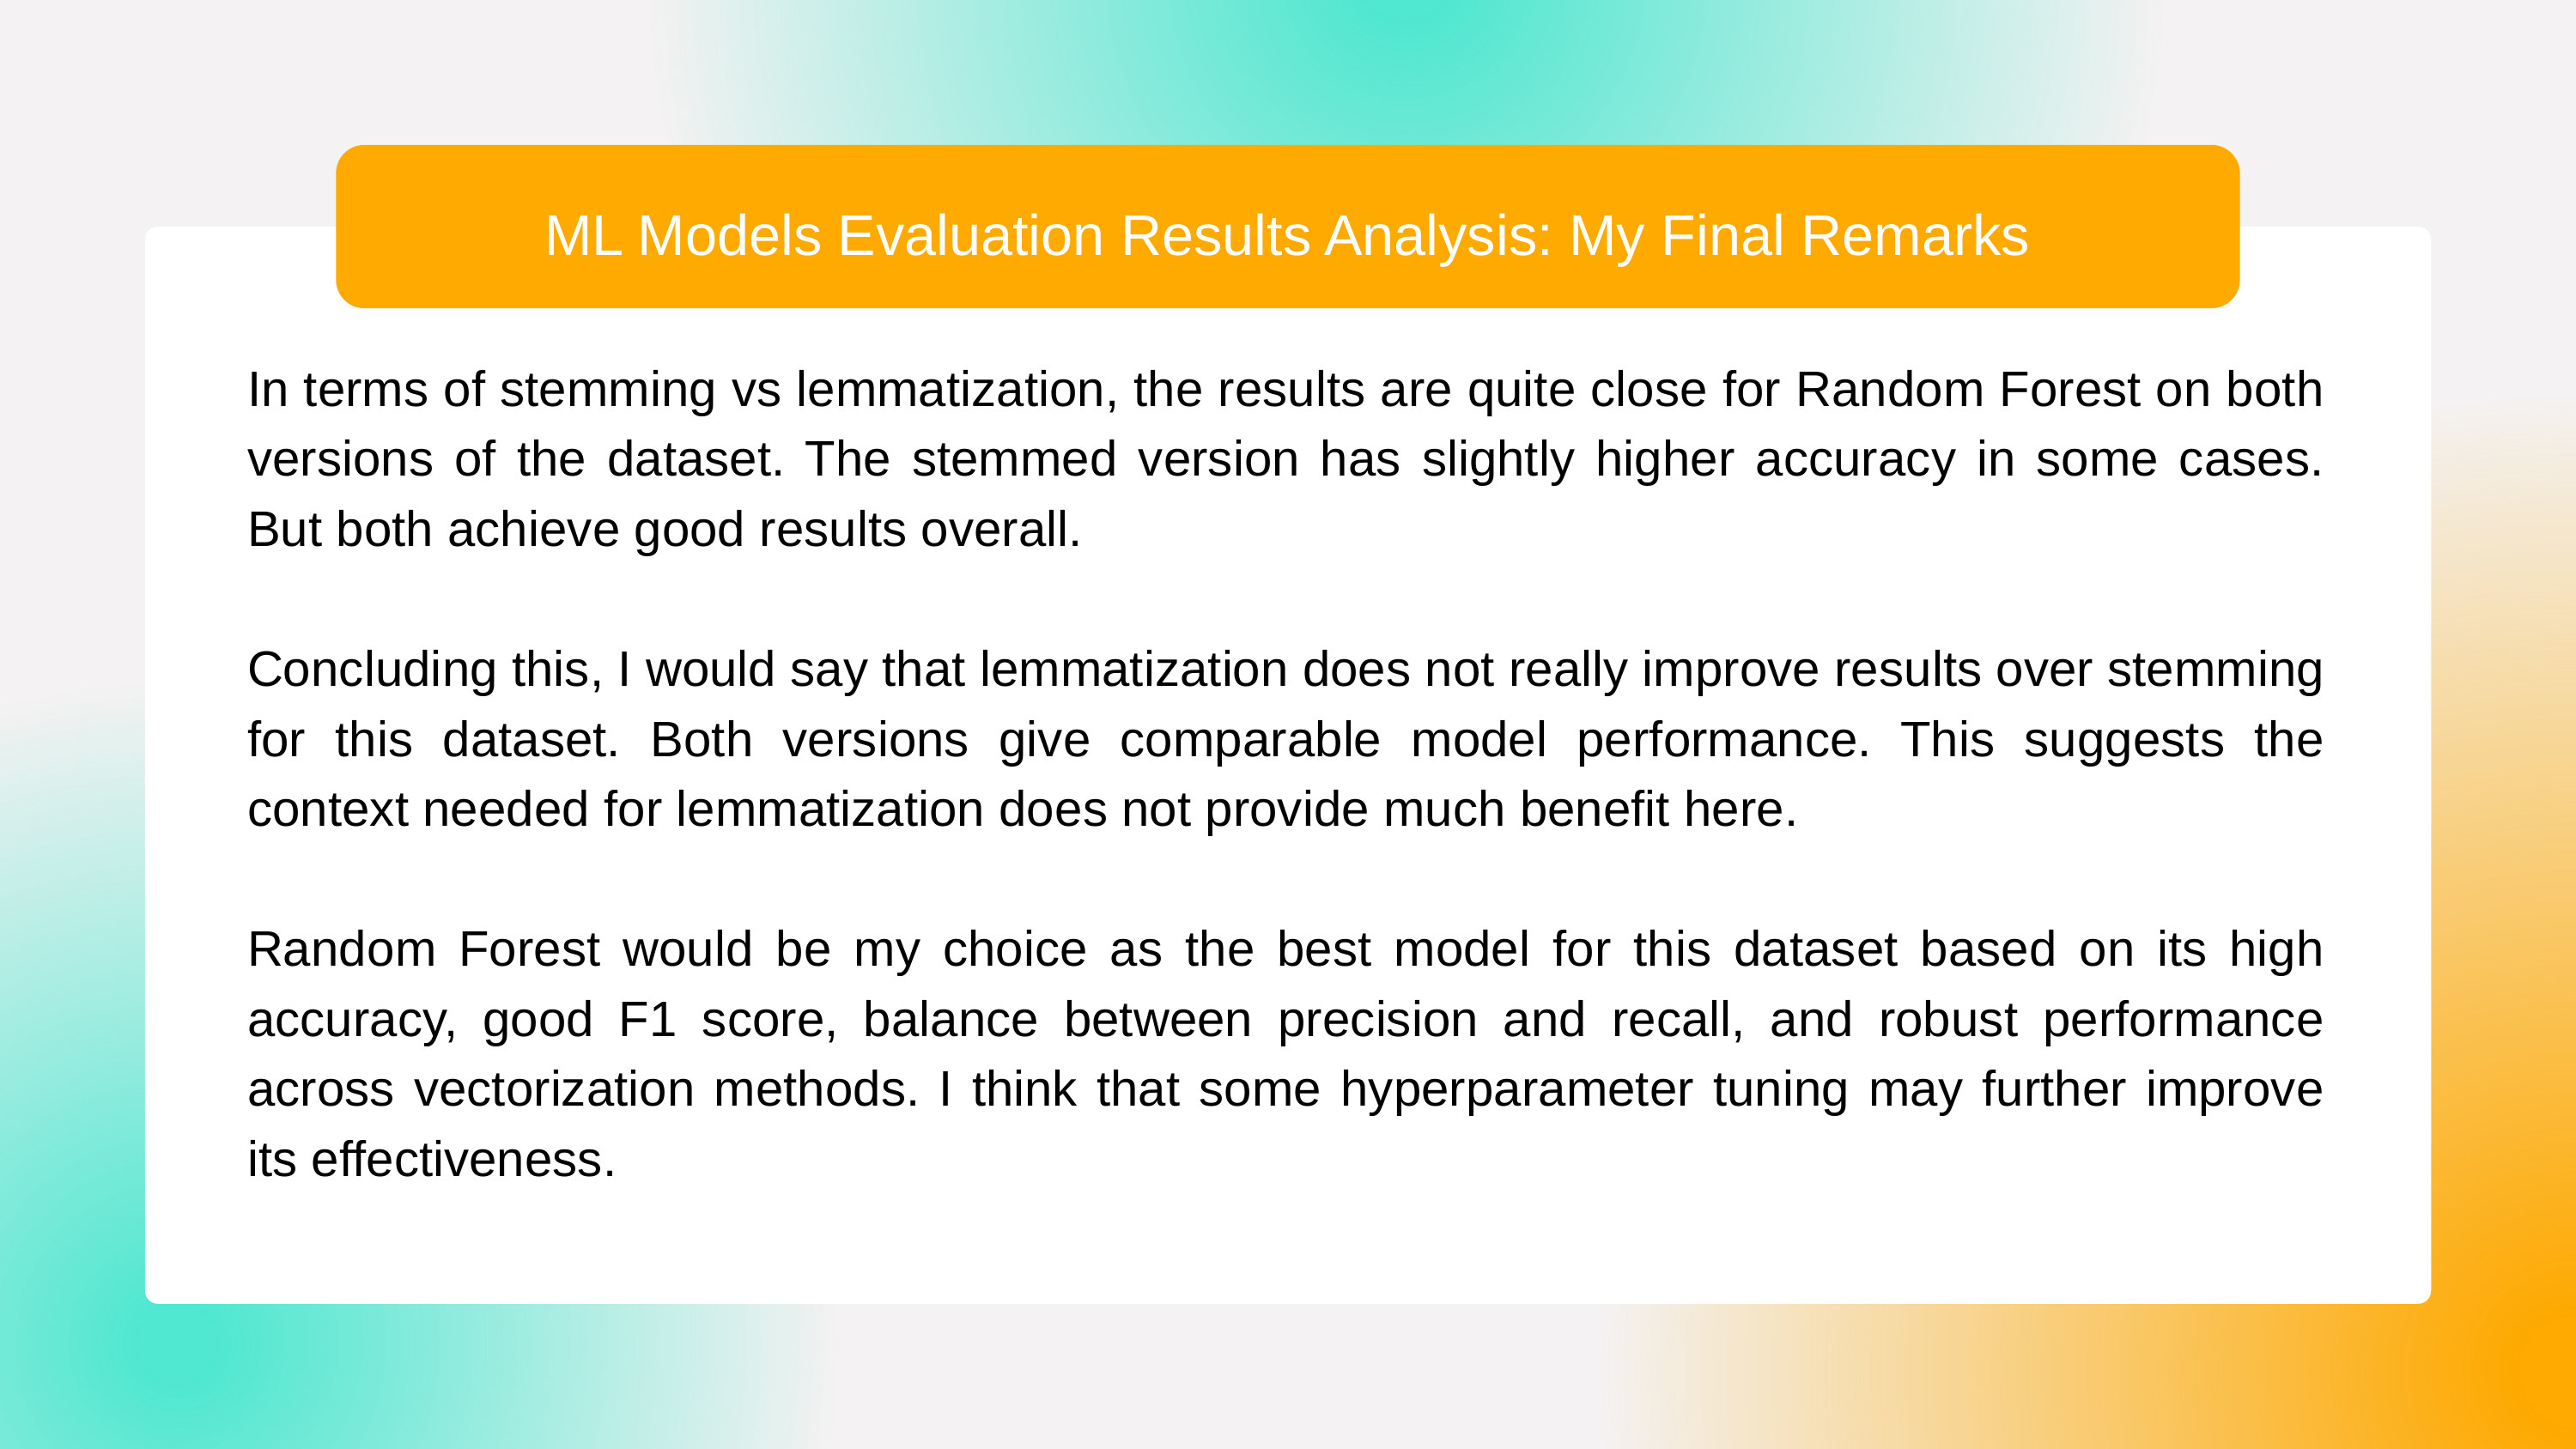

ML Models Evaluation Results Analysis: My Final Remarks

In terms of stemming vs lemmatization, the results are quite close for Random Forest on both versions of the dataset. The stemmed version has slightly higher accuracy in some cases. But both achieve good results overall.

Concluding this, I would say that lemmatization does not really improve results over stemming for this dataset. Both versions give comparable model performance. This suggests the context needed for lemmatization does not provide much benefit here.

Random Forest would be my choice as the best model for this dataset based on its high accuracy, good F1 score, balance between precision and recall, and robust performance across vectorization methods. I think that some hyperparameter tuning may further improve its effectiveness.